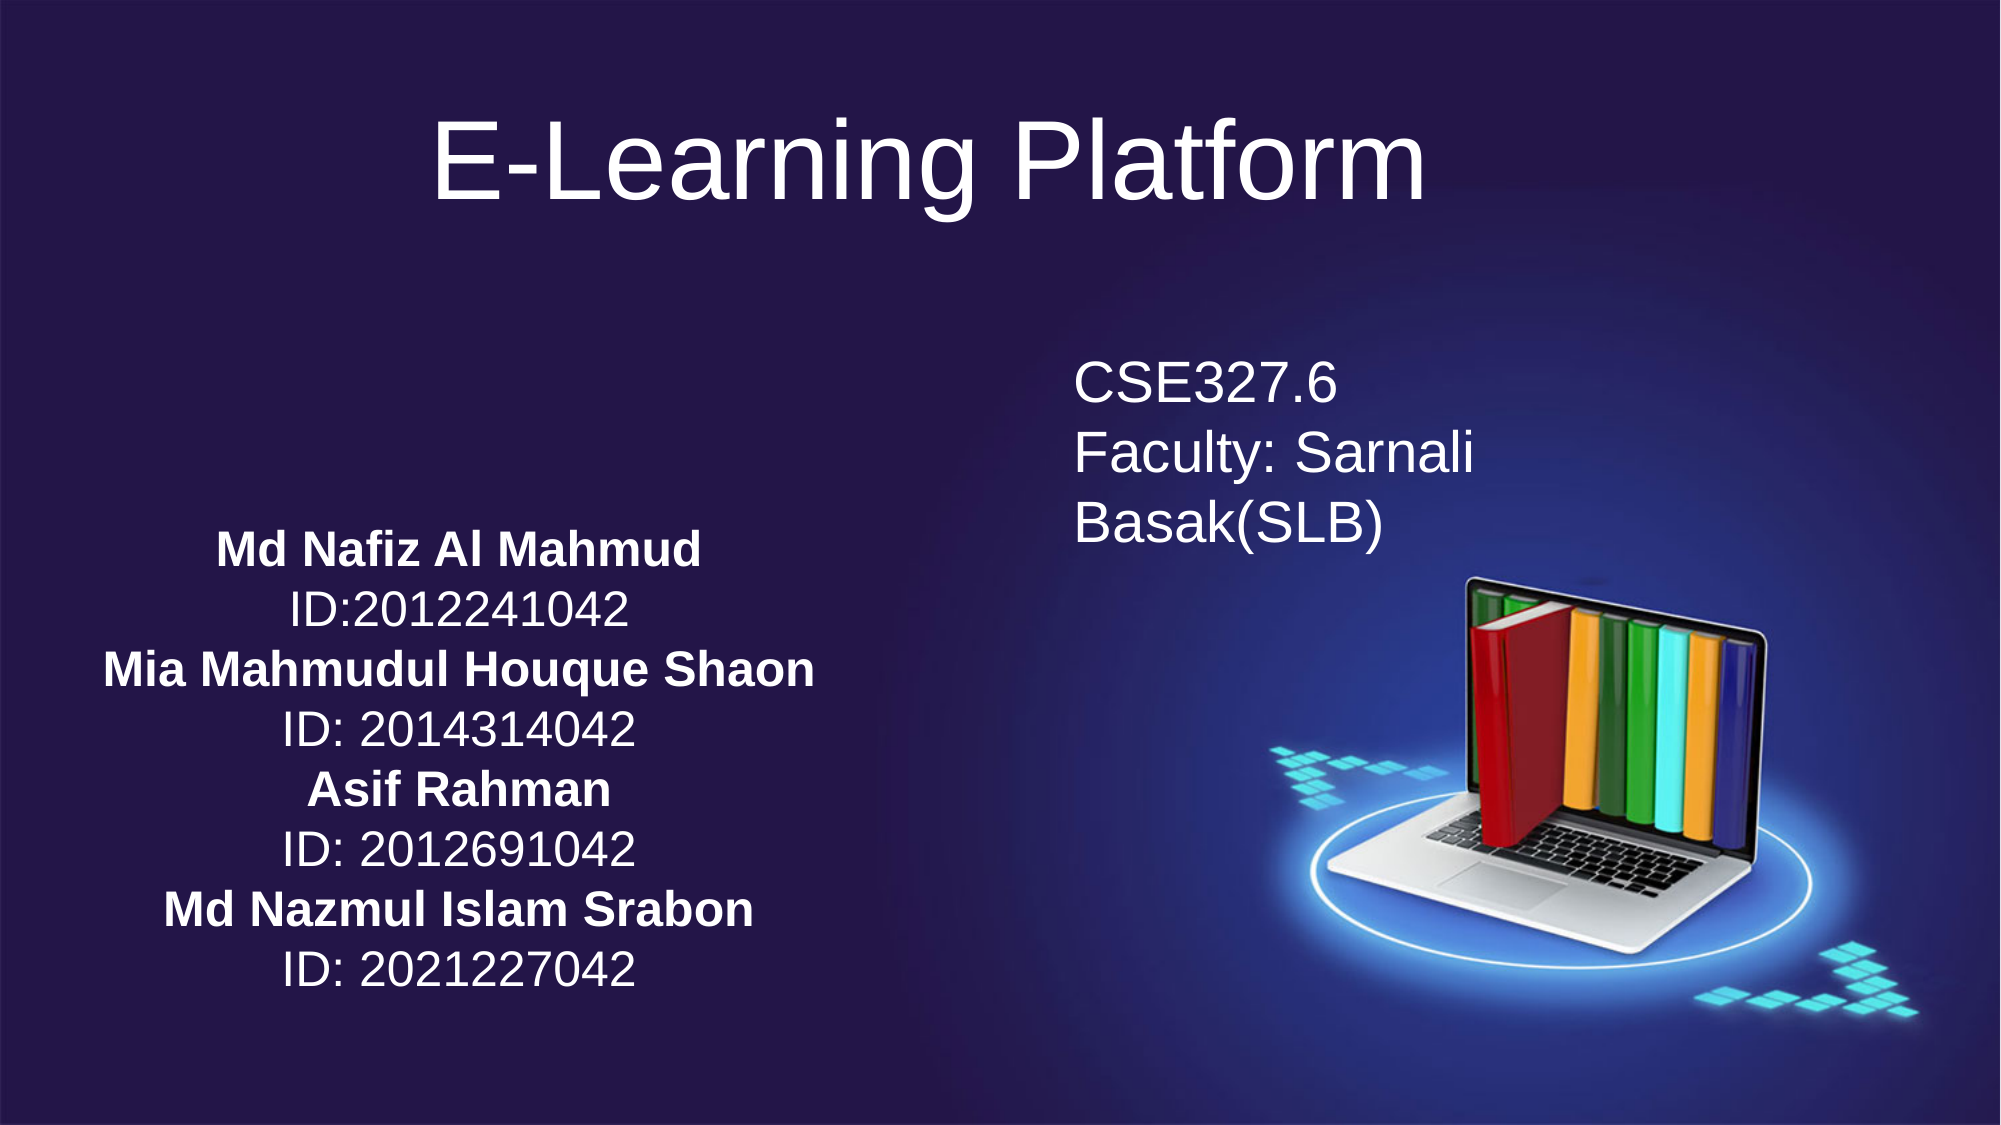

E-Learning Platform
CSE327.6
Faculty: Sarnali Basak(SLB)

Md Nafiz Al Mahmud
ID:2012241042
Mia Mahmudul Houque Shaon
ID: 2014314042
Asif Rahman
ID: 2012691042
Md Nazmul Islam Srabon
ID: 2021227042